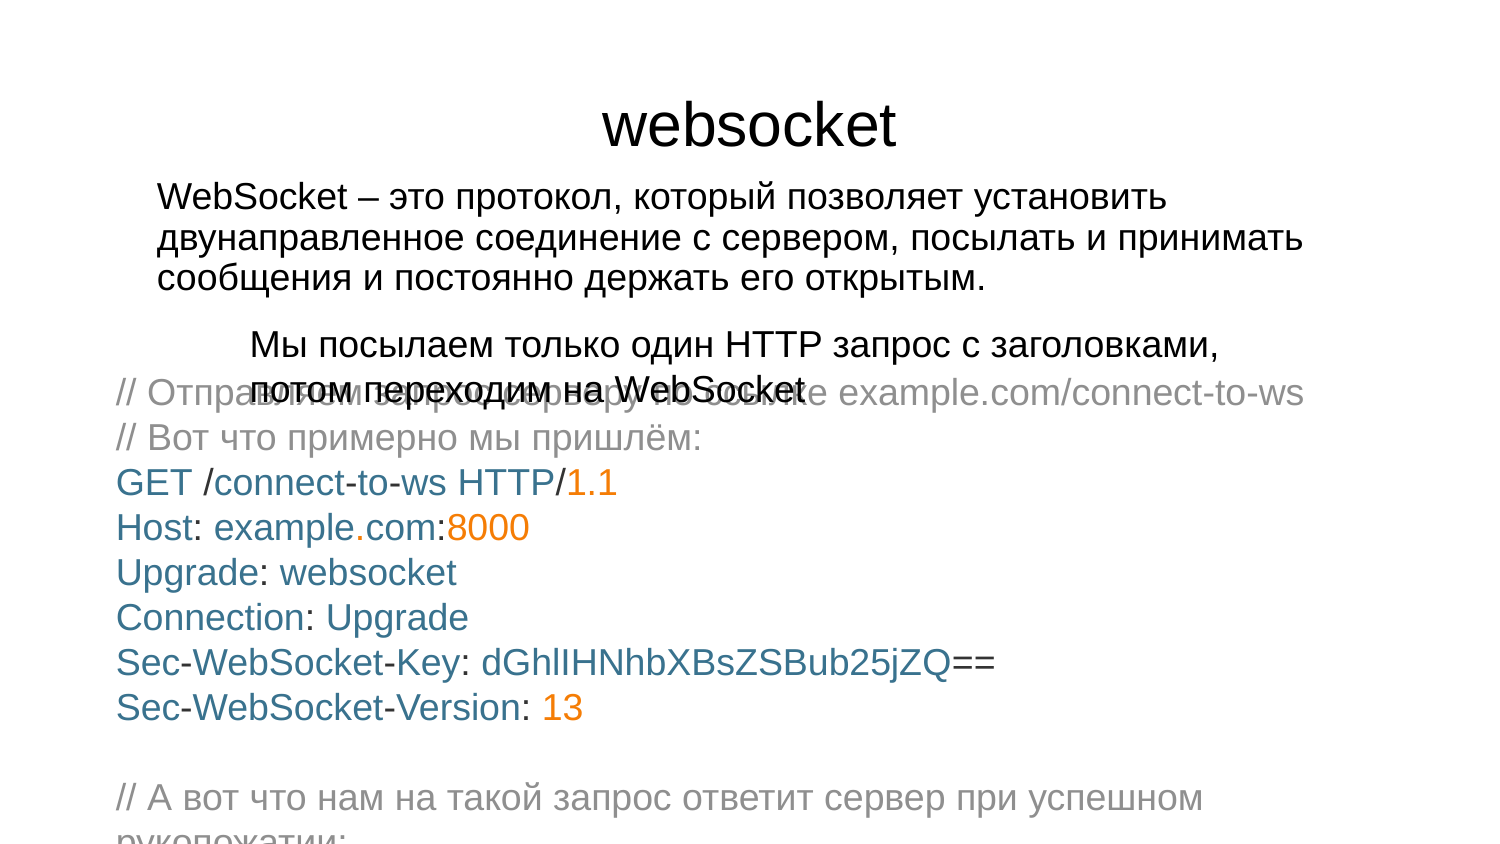

# websocket
WebSocket – это протокол, который позволяет установить двунаправленное соединение с сервером, посылать и принимать сообщения и постоянно держать его открытым.

Мы посылаем только один HTTP запрос с заголовками, потом переходим на WebSocket
// Отправляем запрос серверу по ссылке example.com/connect-to-ws
// Вот что примерно мы пришлём:
GET /connect-to-ws HTTP/1.1
Host: example.com:8000
Upgrade: websocket
Connection: Upgrade
Sec-WebSocket-Key: dGhlIHNhbXBsZSBub25jZQ==
Sec-WebSocket-Version: 13
// А вот что нам на такой запрос ответит сервер при успешном рукопожатии:
HTTP/1.1 101 Switching Protocols
Upgrade: websocket
Connection: Upgrade
Sec-WebSocket-Accept: s3pPLMBiTxaQ9kYGzzhZRbK+xOo=